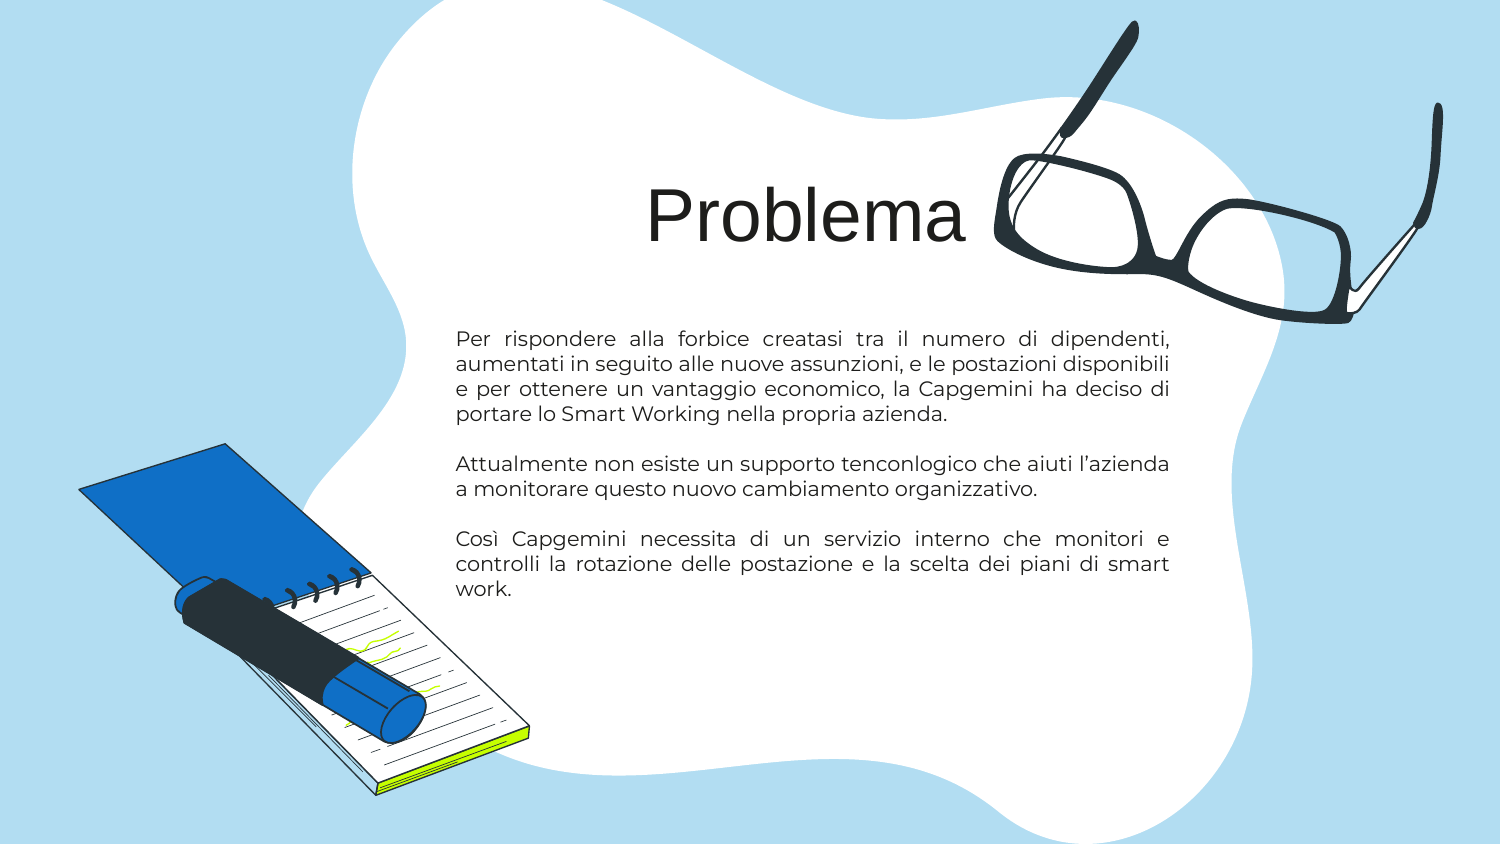

Problema
Per rispondere alla forbice creatasi tra il numero di dipendenti, aumentati in seguito alle nuove assunzioni, e le postazioni disponibili e per ottenere un vantaggio economico, la Capgemini ha deciso di portare lo Smart Working nella propria azienda.

Attualmente non esiste un supporto tenconlogico che aiuti l’azienda a monitorare questo nuovo cambiamento organizzativo.

Così Capgemini necessita di un servizio interno che monitori e controlli la rotazione delle postazione e la scelta dei piani di smart work.